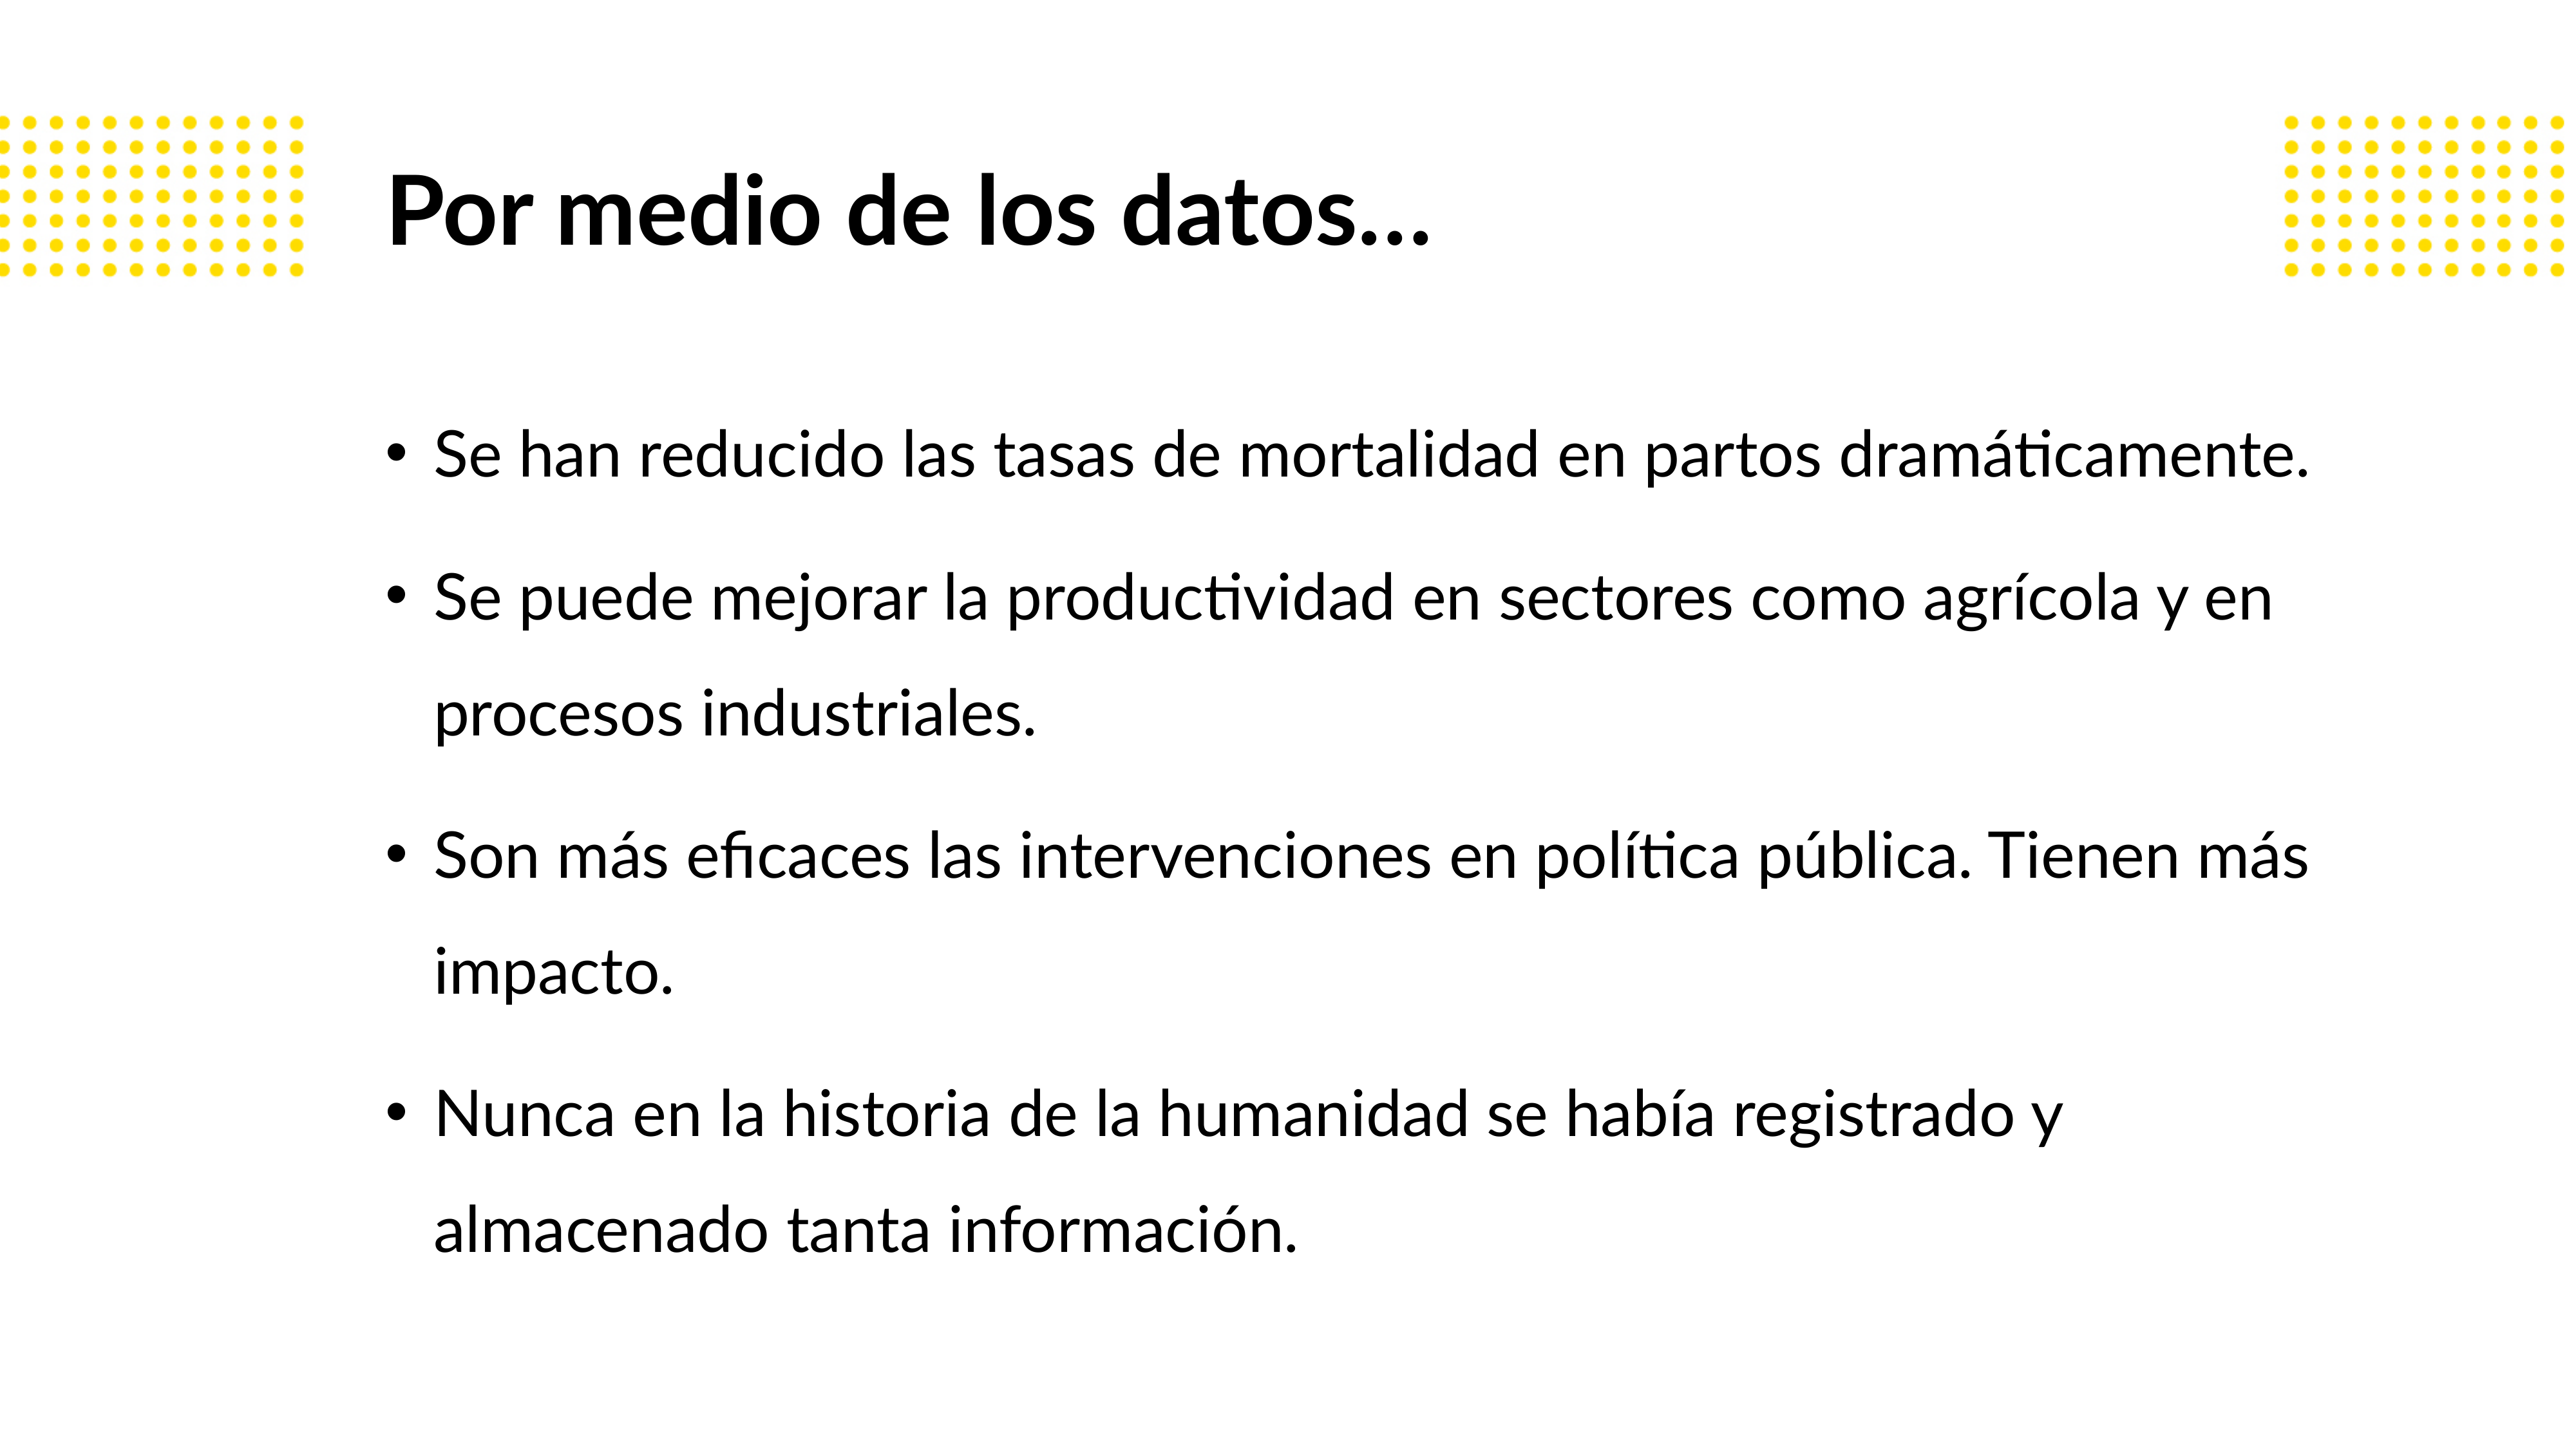

# Por medio de los datos…
Se han reducido las tasas de mortalidad en partos dramáticamente.
Se puede mejorar la productividad en sectores como agrícola y en procesos industriales.
Son más eficaces las intervenciones en política pública. Tienen más impacto.
Nunca en la historia de la humanidad se había registrado y almacenado tanta información.